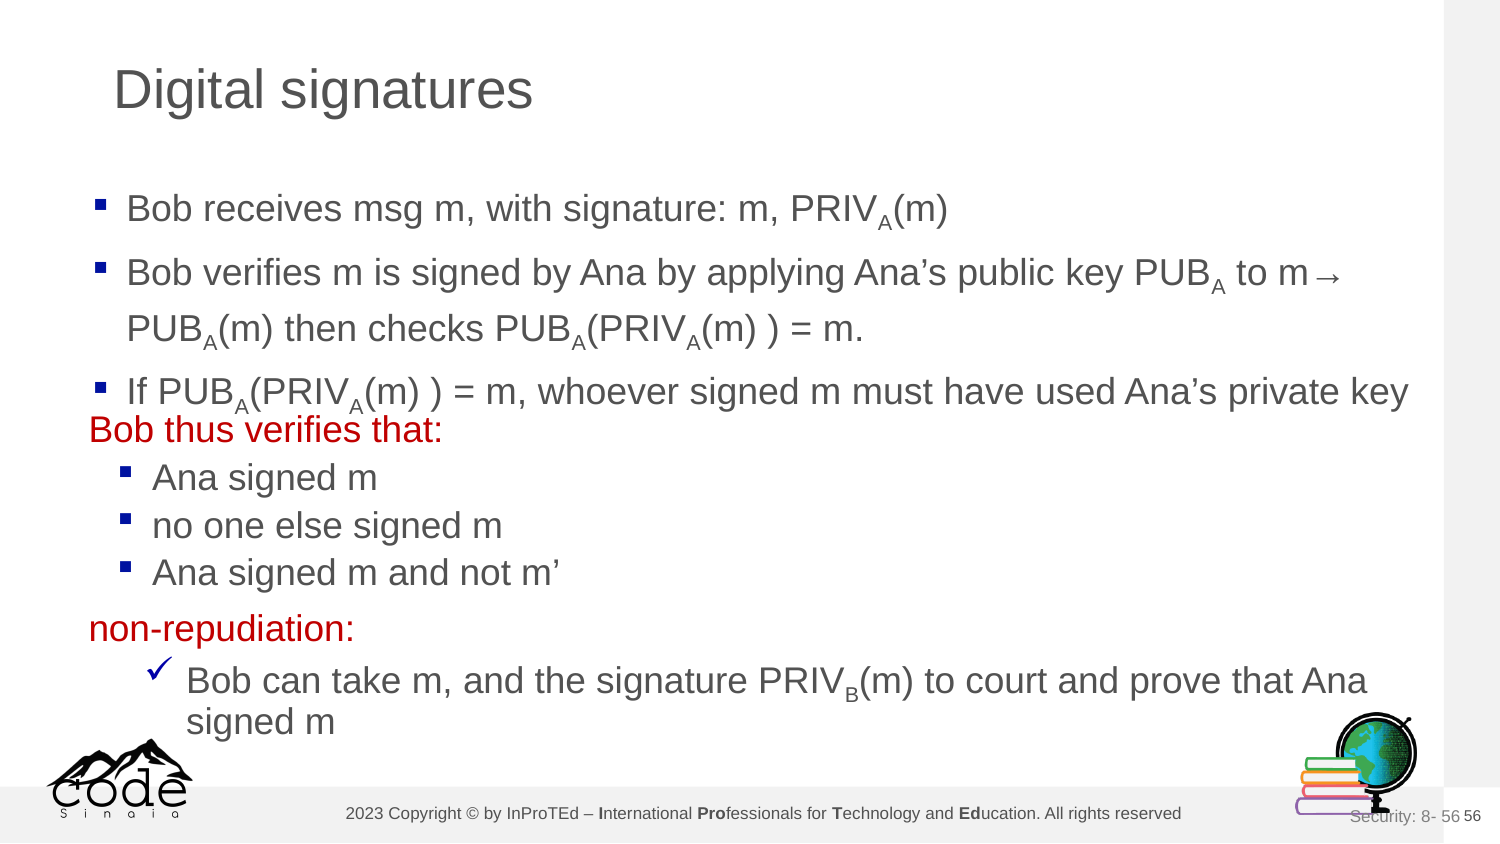

# Digital signatures
Bob receives msg m, with signature: m, PRIVA(m)
Bob verifies m is signed by Ana by applying Ana’s public key PUBA to m→ PUBA(m) then checks PUBA(PRIVA(m) ) = m.
If PUBA(PRIVA(m) ) = m, whoever signed m must have used Ana’s private key
Bob thus verifies that:
Ana signed m
no one else signed m
Ana signed m and not m’
non-repudiation:
Bob can take m, and the signature PRIVB(m) to court and prove that Ana signed m

Security: 8- 56